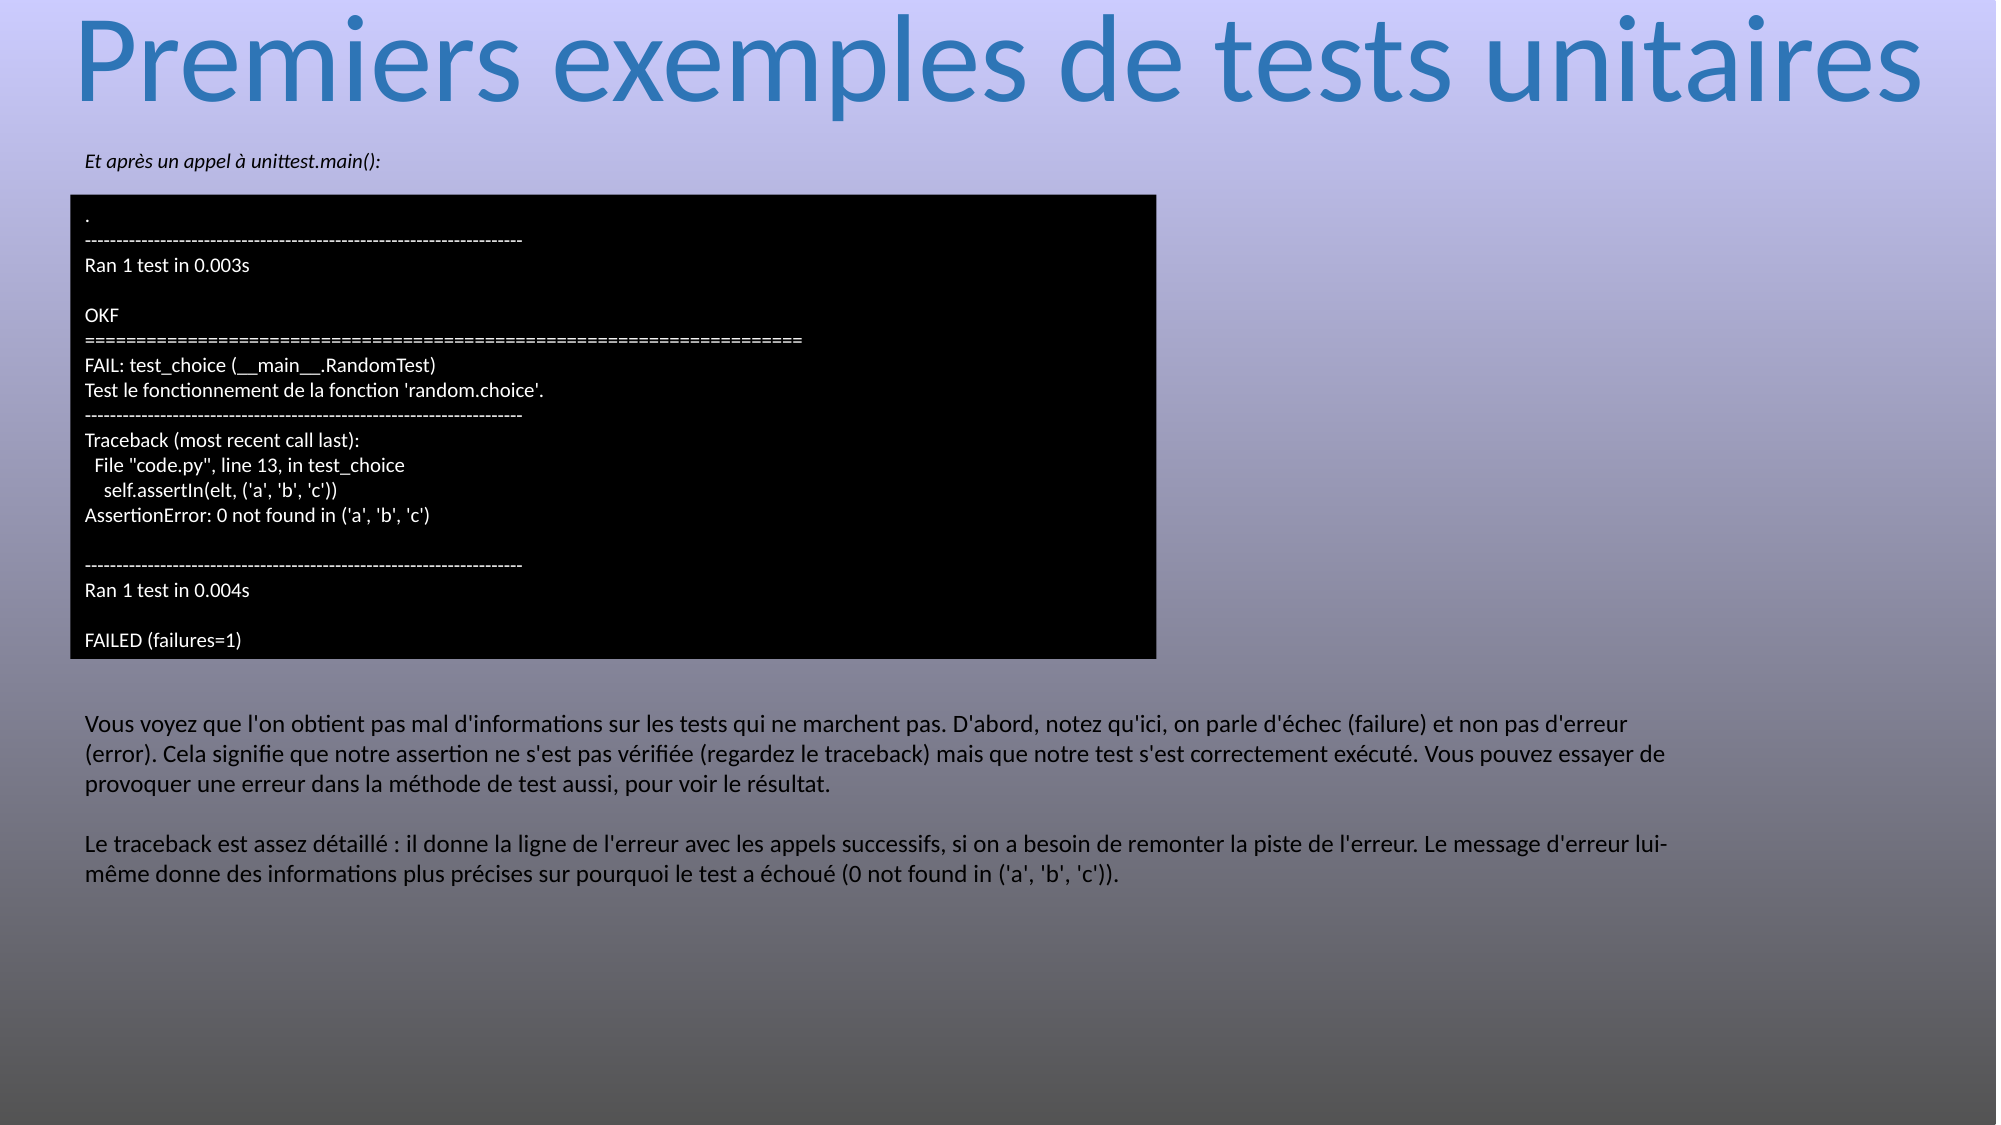

# Premiers exemples de tests unitaires
Et après un appel à unittest.main():
.
----------------------------------------------------------------------
Ran 1 test in 0.003s

OKF
======================================================================
FAIL: test_choice (__main__.RandomTest)
Test le fonctionnement de la fonction 'random.choice'.
----------------------------------------------------------------------
Traceback (most recent call last):
  File "code.py", line 13, in test_choice
    self.assertIn(elt, ('a', 'b', 'c'))
AssertionError: 0 not found in ('a', 'b', 'c')

----------------------------------------------------------------------
Ran 1 test in 0.004s

FAILED (failures=1)
Vous voyez que l'on obtient pas mal d'informations sur les tests qui ne marchent pas. D'abord, notez qu'ici, on parle d'échec (failure) et non pas d'erreur (error). Cela signifie que notre assertion ne s'est pas vérifiée (regardez le traceback) mais que notre test s'est correctement exécuté. Vous pouvez essayer de provoquer une erreur dans la méthode de test aussi, pour voir le résultat.

Le traceback est assez détaillé : il donne la ligne de l'erreur avec les appels successifs, si on a besoin de remonter la piste de l'erreur. Le message d'erreur lui-même donne des informations plus précises sur pourquoi le test a échoué (0 not found in ('a', 'b', 'c')).

561